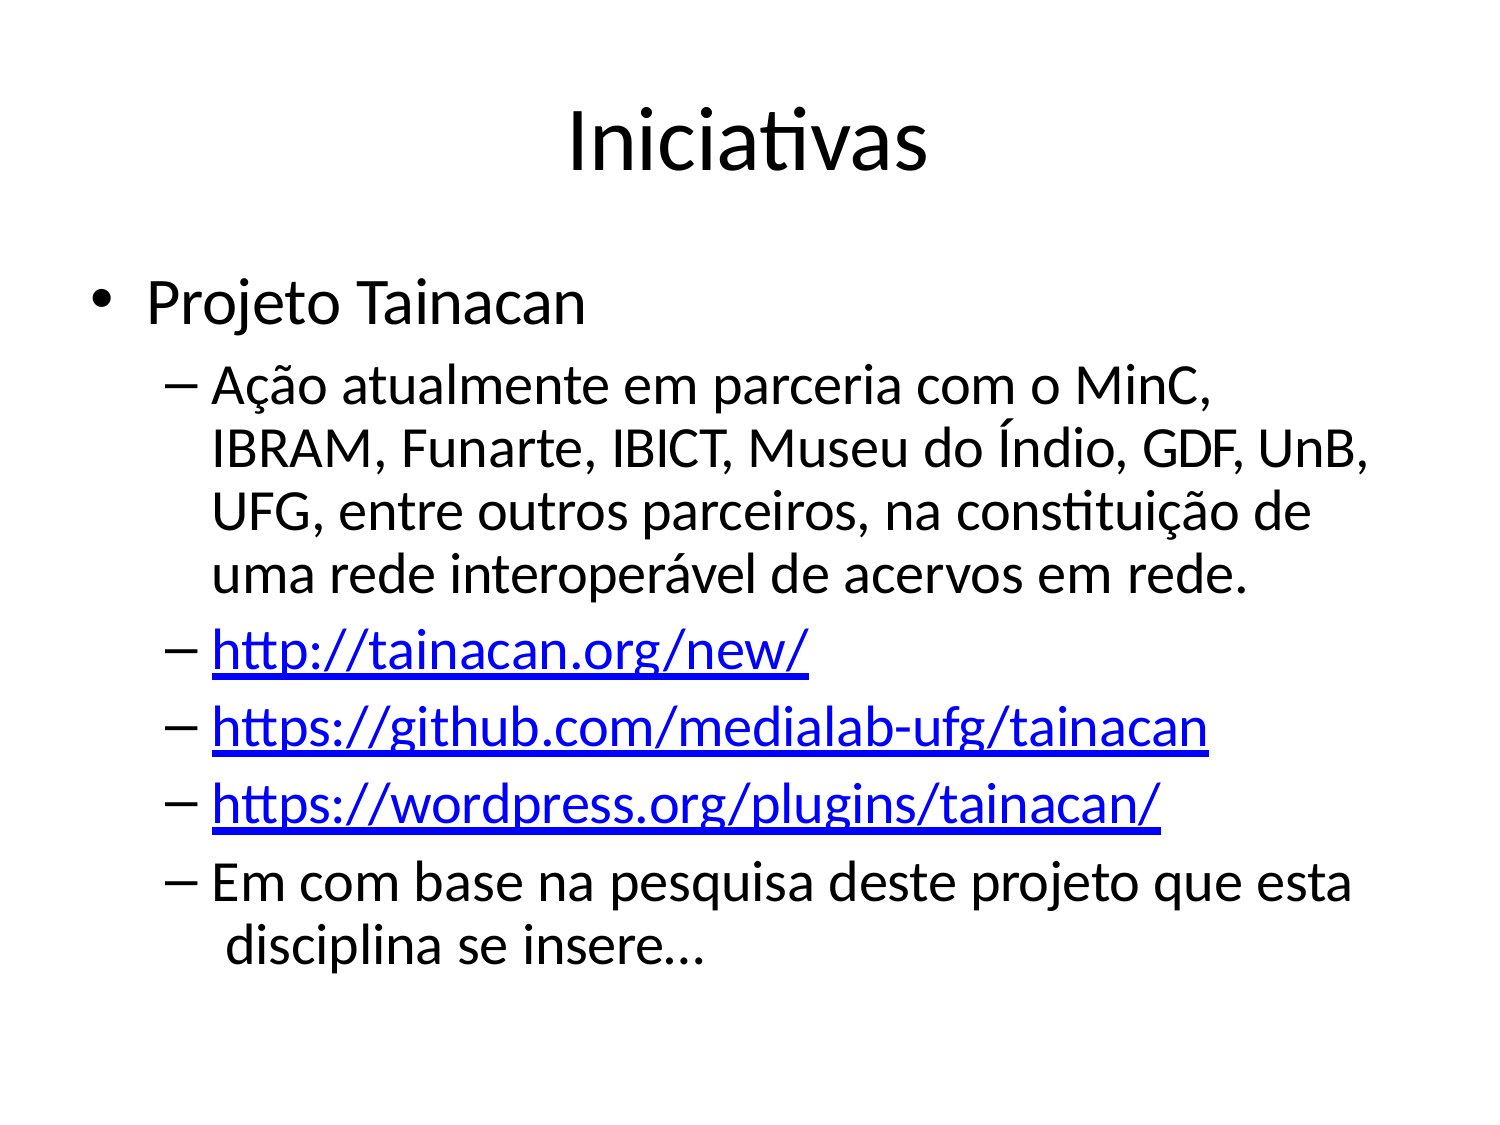

# Iniciativas
Projeto Tainacan
Ação atualmente em parceria com o MinC,  IBRAM, Funarte, IBICT, Museu do Índio, GDF, UnB,  UFG, entre outros parceiros, na constituição de  uma rede interoperável de acervos em rede.
http://tainacan.org/new/
https://github.com/medialab-ufg/tainacan
https://wordpress.org/plugins/tainacan/
Em com base na pesquisa deste projeto que esta  disciplina se insere…